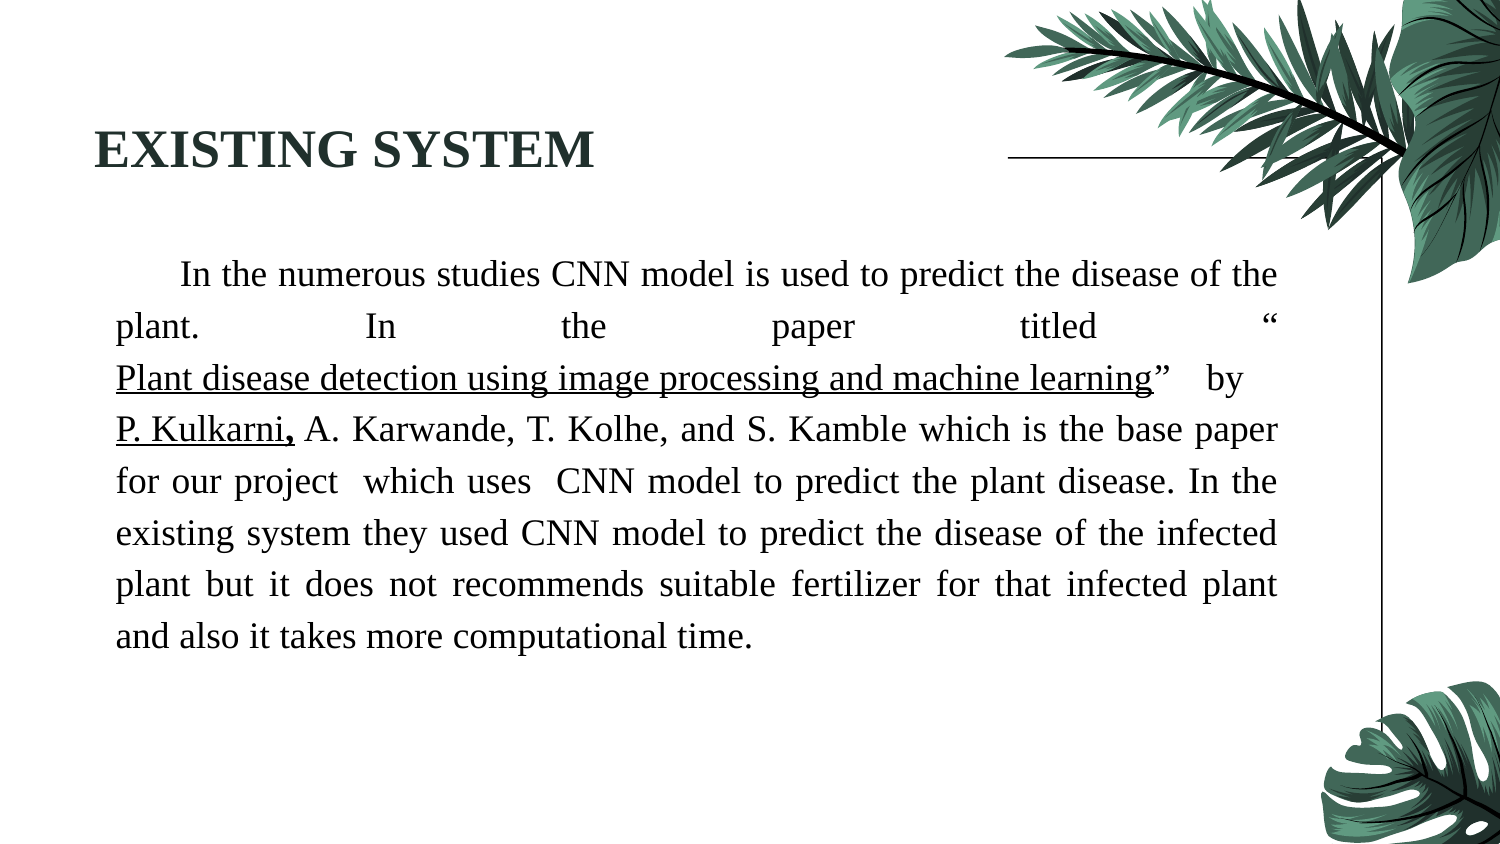

# EXISTING SYSTEM

      In the numerous studies CNN model is used to predict the disease of the plant. In the paper titled “Plant disease detection using image processing and machine learning” by  P. Kulkarni, A. Karwande, T. Kolhe, and S. Kamble which is the base paper for our project  which uses  CNN model to predict the plant disease. In the existing system they used CNN model to predict the disease of the infected plant but it does not recommends suitable fertilizer for that infected plant and also it takes more computational time.